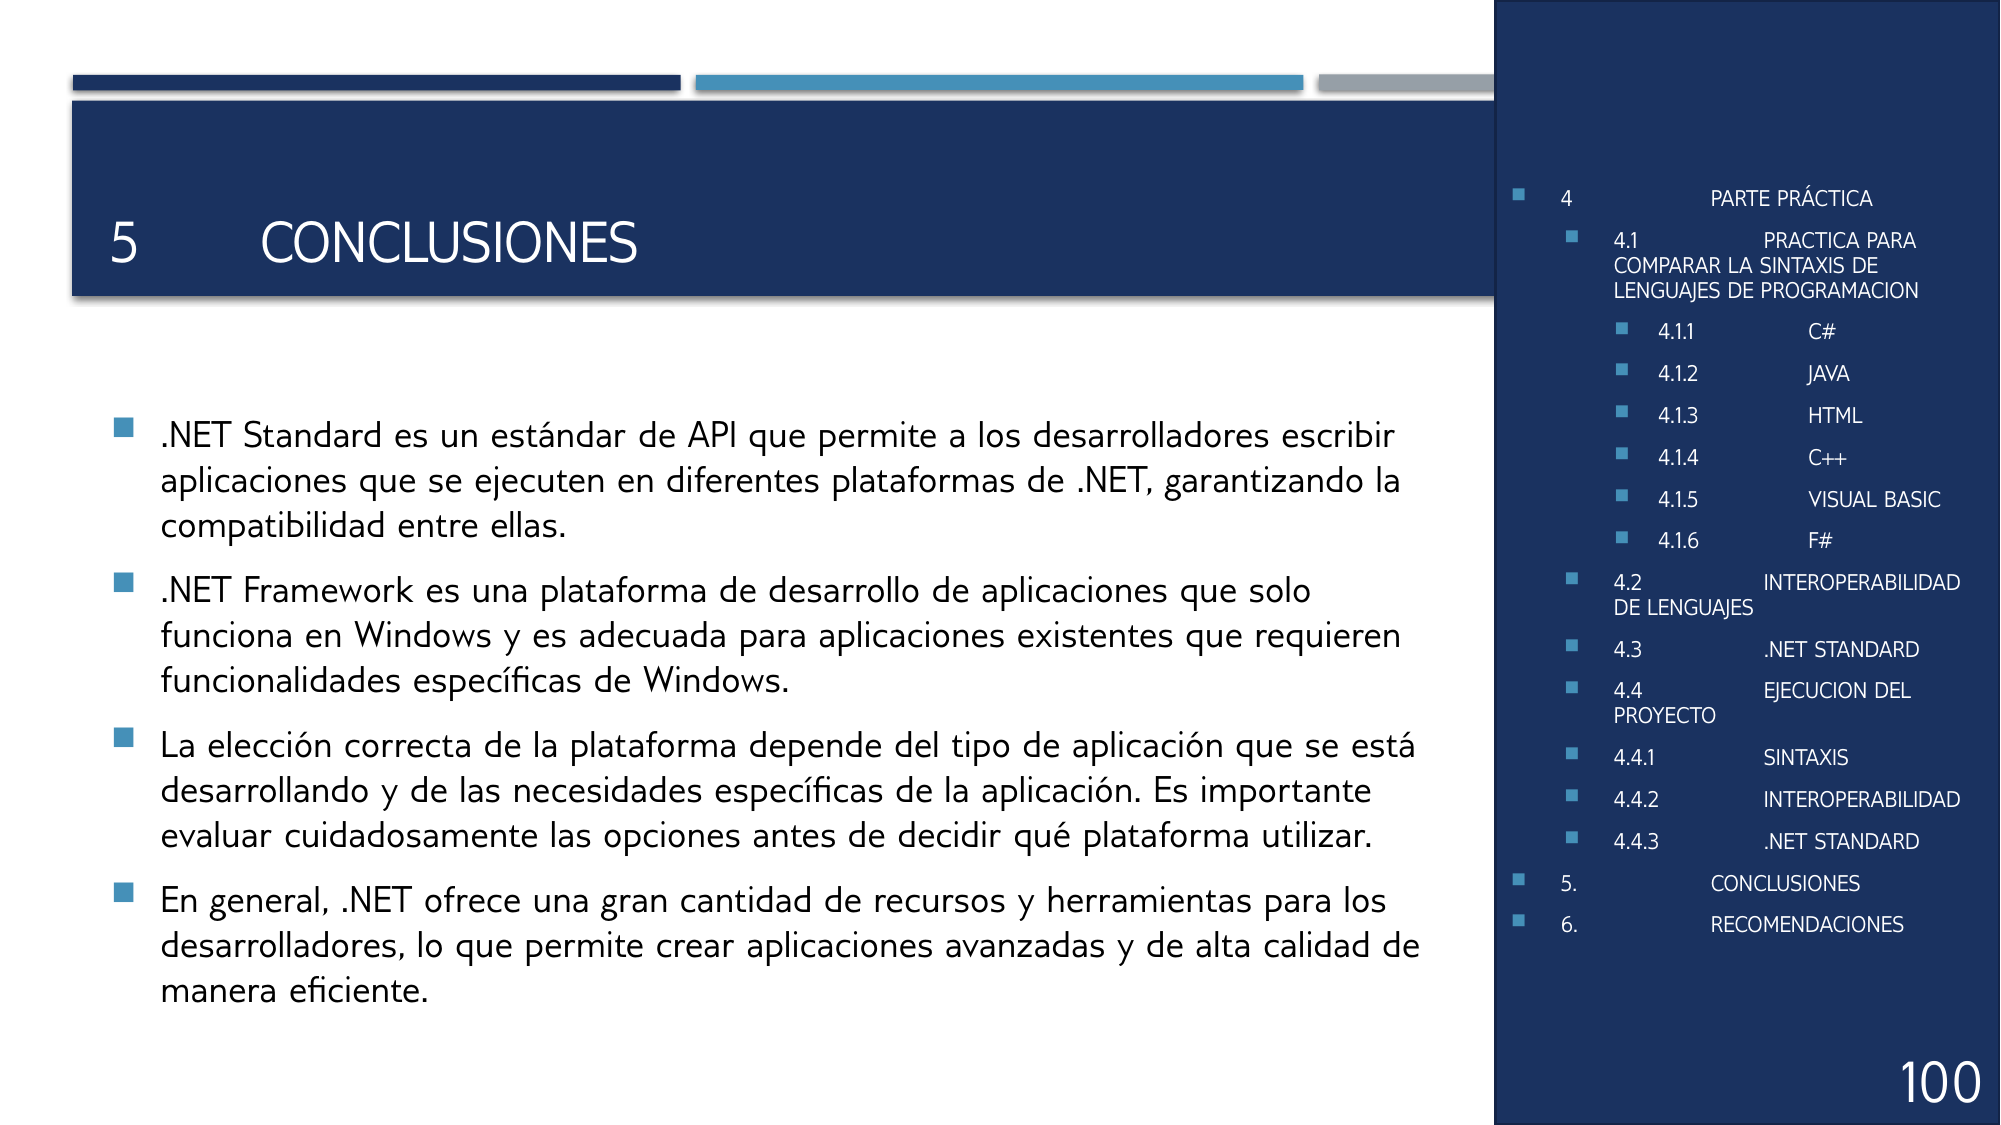

4	PARTE PRÁCTICA
4.1	PRACTICA PARA COMPARAR LA SINTAXIS DE LENGUAJES DE PROGRAMACION
4.1.1	C#
4.1.2	JAVA
4.1.3	HTML
4.1.4	C++
4.1.5	VISUAL BASIC
4.1.6	F#
4.2	INTEROPERABILIDAD DE LENGUAJES
4.3	.NET STANDARD
4.4	EJECUCION DEL PROYECTO
4.4.1	SINTAXIS
4.4.2	INTEROPERABILIDAD
4.4.3	.NET STANDARD
5.	CONCLUSIONES
6.	RECOMENDACIONES
# 5	CONCLUSIONES
.NET Standard es un estándar de API que permite a los desarrolladores escribir aplicaciones que se ejecuten en diferentes plataformas de .NET, garantizando la compatibilidad entre ellas.
.NET Framework es una plataforma de desarrollo de aplicaciones que solo funciona en Windows y es adecuada para aplicaciones existentes que requieren funcionalidades específicas de Windows.
La elección correcta de la plataforma depende del tipo de aplicación que se está desarrollando y de las necesidades específicas de la aplicación. Es importante evaluar cuidadosamente las opciones antes de decidir qué plataforma utilizar.
En general, .NET ofrece una gran cantidad de recursos y herramientas para los desarrolladores, lo que permite crear aplicaciones avanzadas y de alta calidad de manera eficiente.
100
35
38